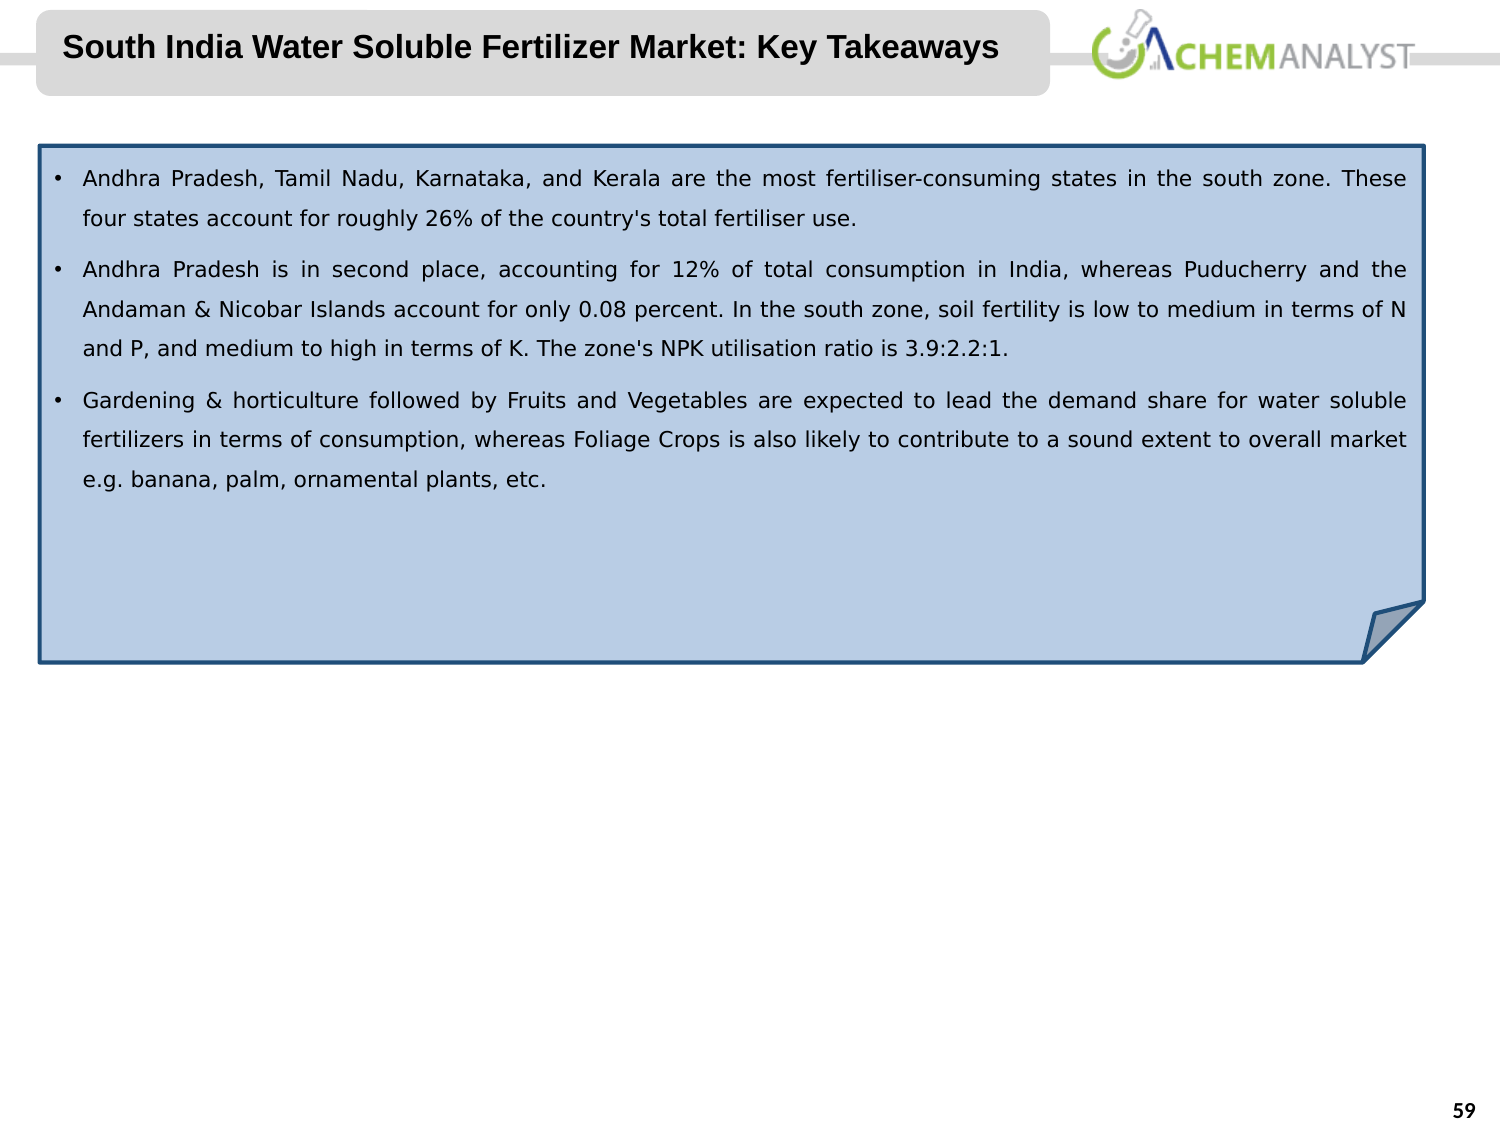

South India Water Soluble Fertilizer Market: Key Takeaways
Andhra Pradesh, Tamil Nadu, Karnataka, and Kerala are the most fertiliser-consuming states in the south zone. These four states account for roughly 26% of the country's total fertiliser use.
Andhra Pradesh is in second place, accounting for 12% of total consumption in India, whereas Puducherry and the Andaman & Nicobar Islands account for only 0.08 percent. In the south zone, soil fertility is low to medium in terms of N and P, and medium to high in terms of K. The zone's NPK utilisation ratio is 3.9:2.2:1.
Gardening & horticulture followed by Fruits and Vegetables are expected to lead the demand share for water soluble fertilizers in terms of consumption, whereas Foliage Crops is also likely to contribute to a sound extent to overall market e.g. banana, palm, ornamental plants, etc.

53
© ChemAnalyst
59